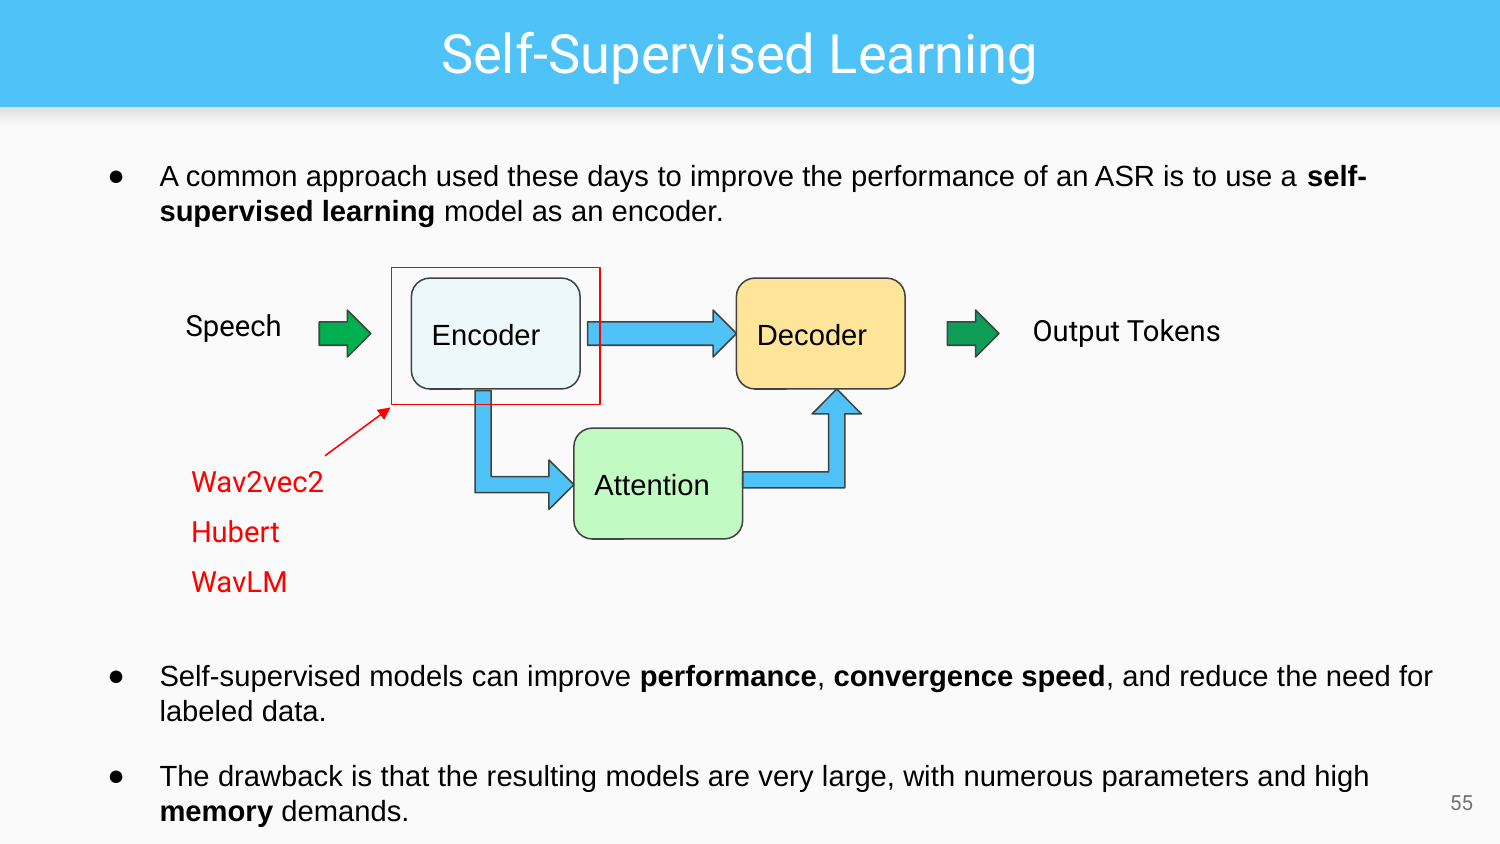

# Self-Supervised Learning
A common approach used these days to improve the performance of an ASR is to use a self-supervised learning model as an encoder.

Encoder
Decoder
Speech
Output Tokens

Attention
Wav2vec2
Hubert
WavLM
Self-supervised models can improve performance, convergence speed, and reduce the need for labeled data.
The drawback is that the resulting models are very large, with numerous parameters and high memory demands.
55